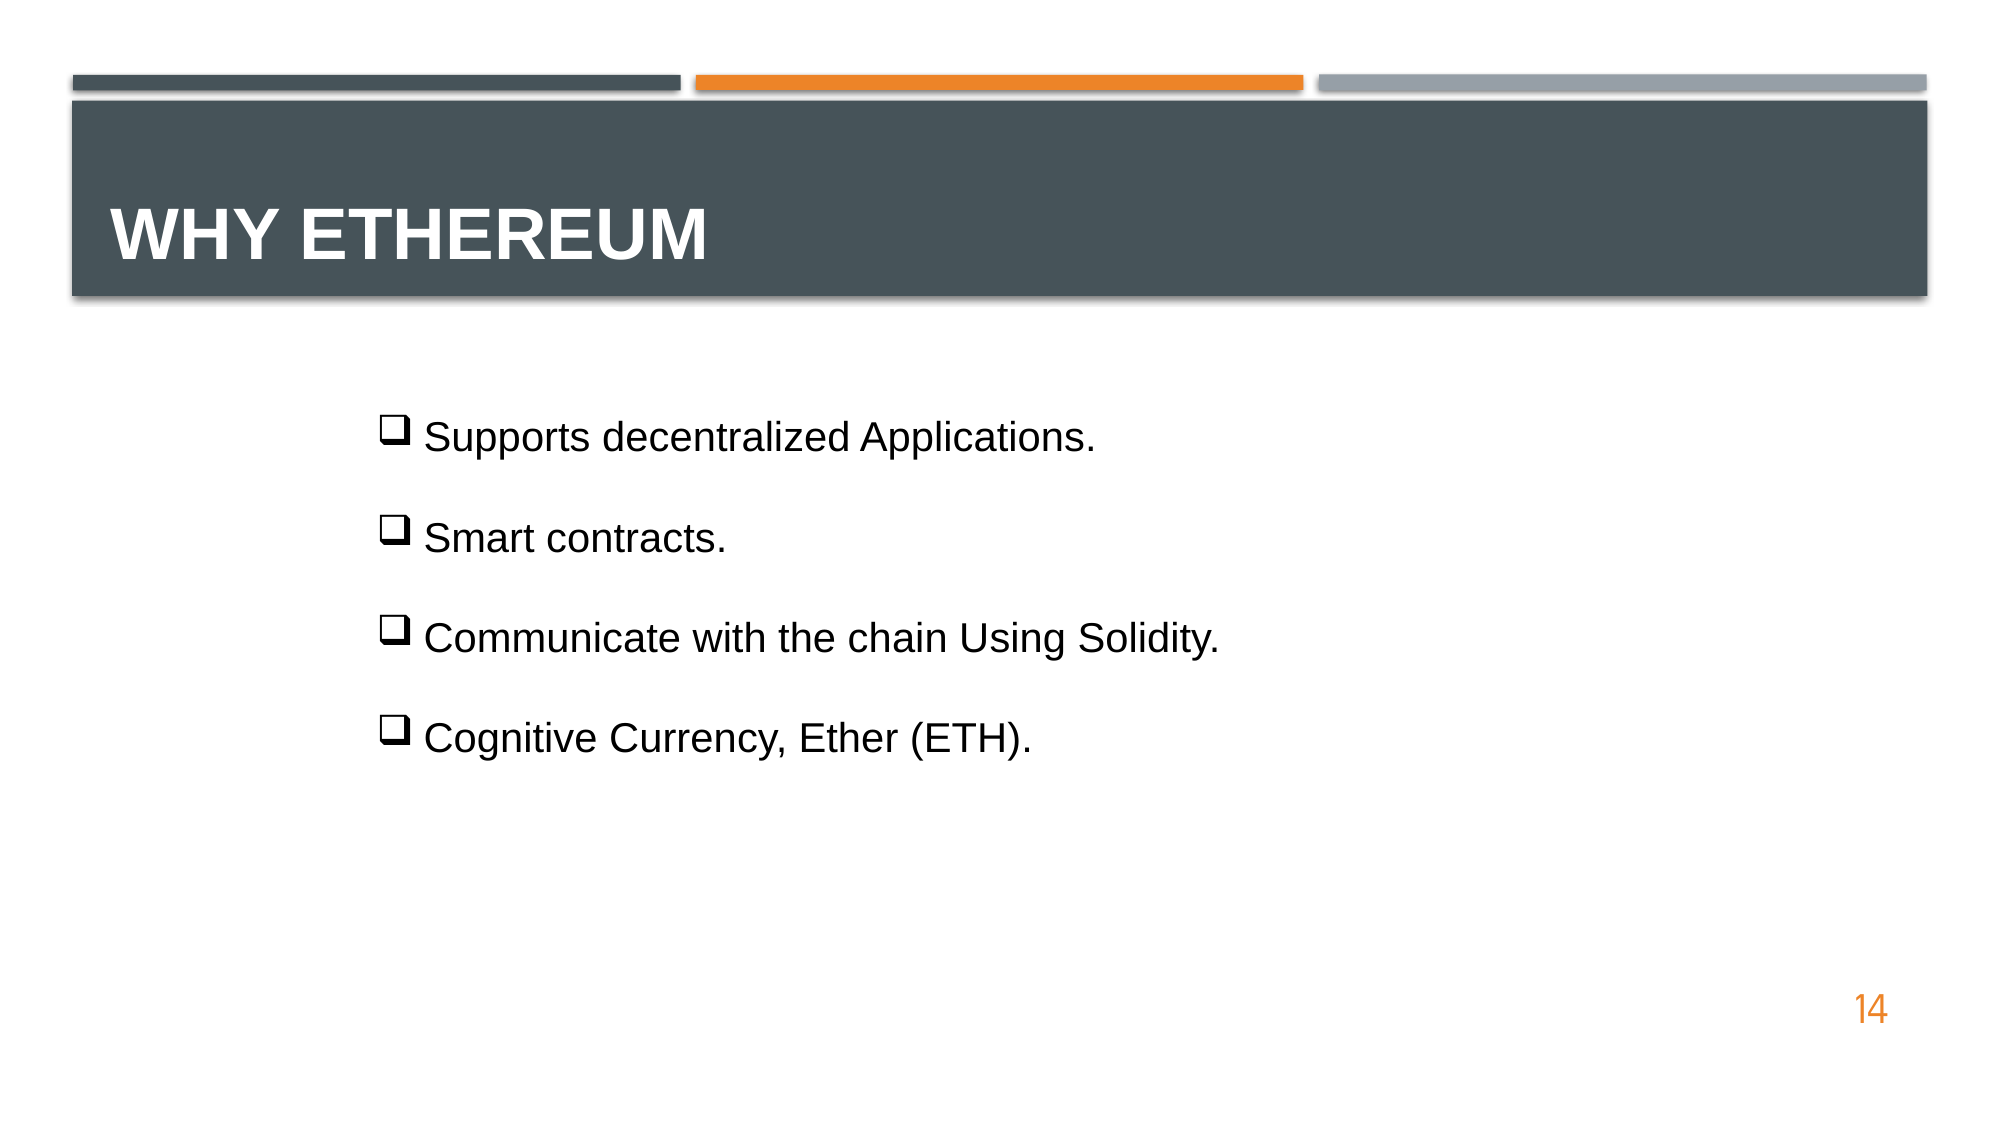

# Why Ethereum
Supports decentralized Applications.

Smart contracts.

Communicate with the chain Using Solidity.

Cognitive Currency, Ether (ETH).
14